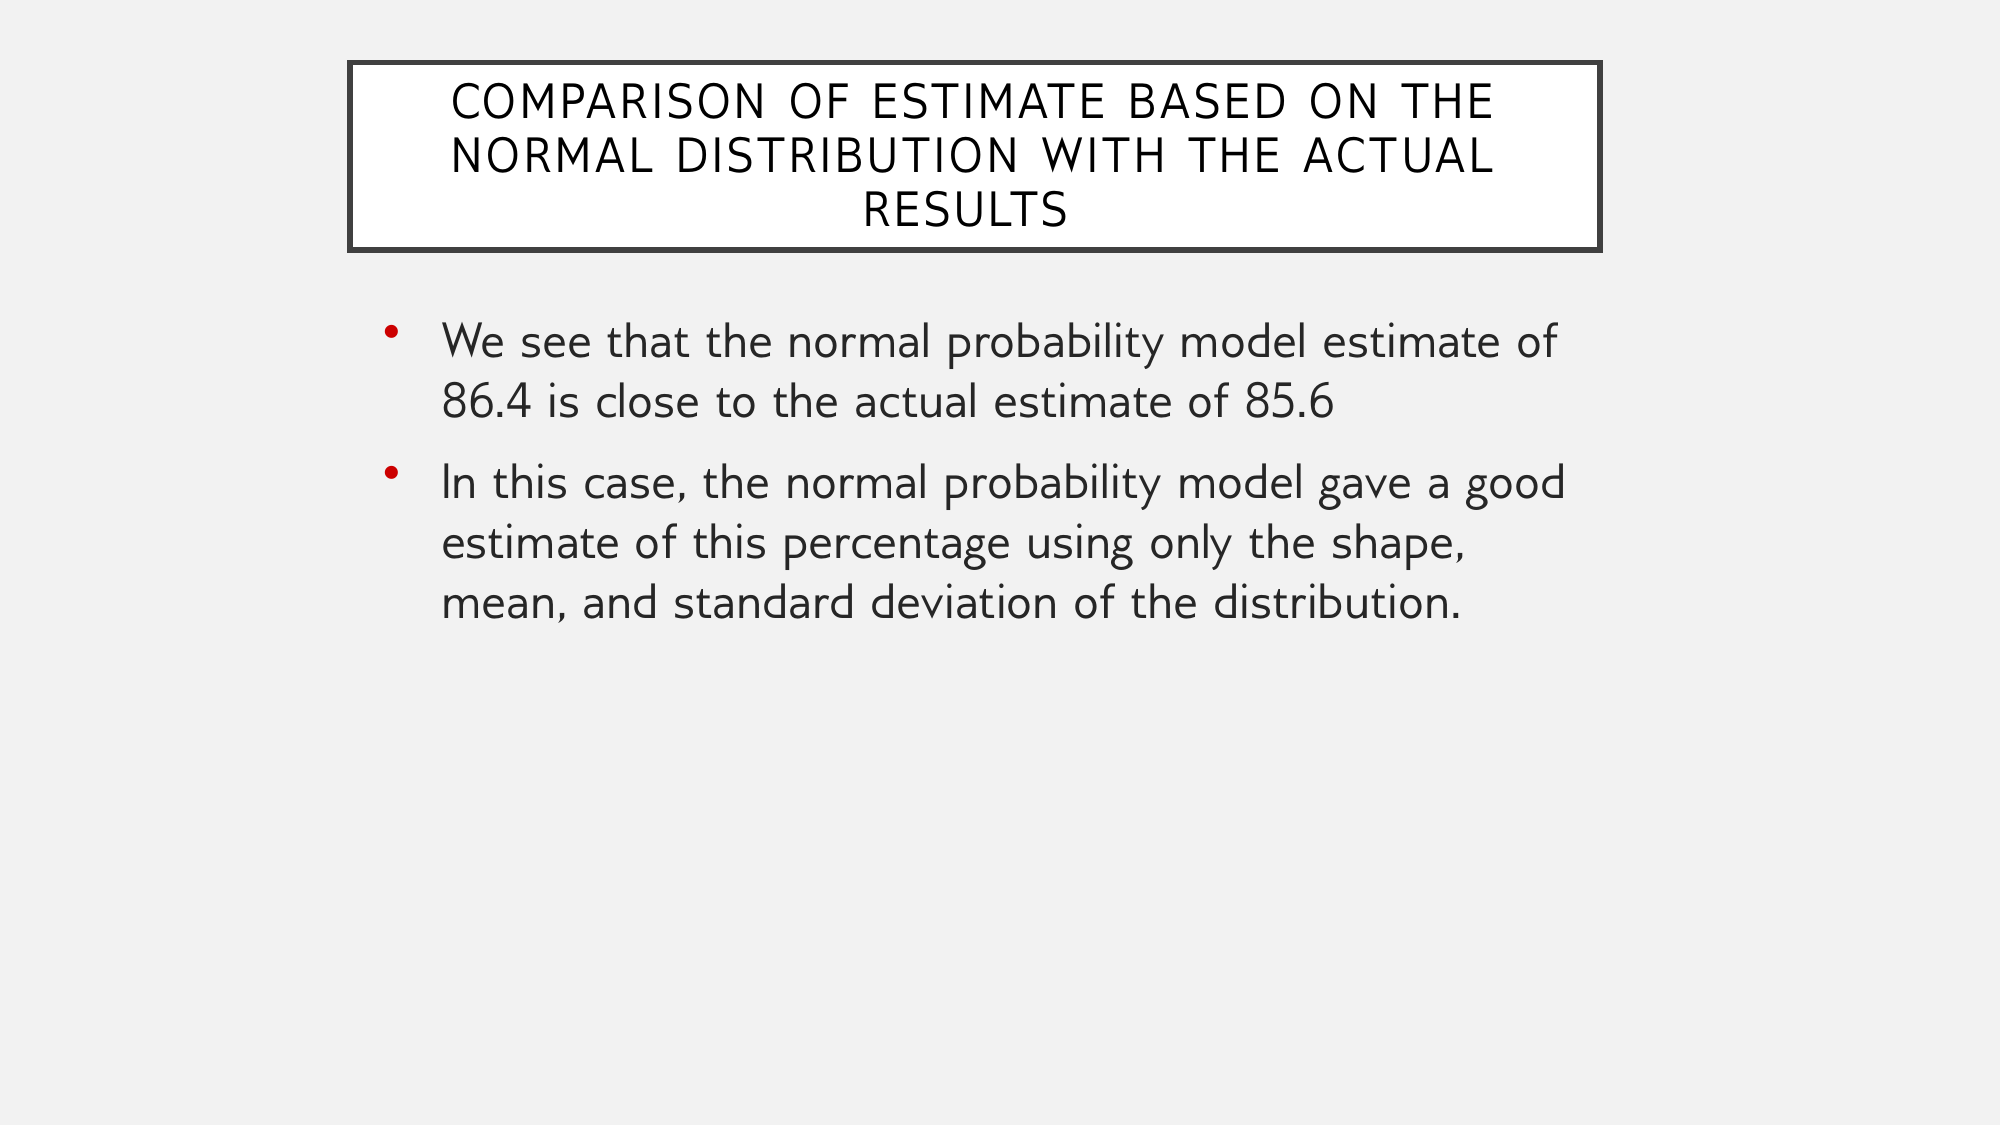

Comparison of Estimate Based on the Normal Distribution with the Actual Results
We see that the normal probability model estimate of 86.4 is close to the actual estimate of 85.6
In this case, the normal probability model gave a good estimate of this percentage using only the shape, mean, and standard deviation of the distribution.